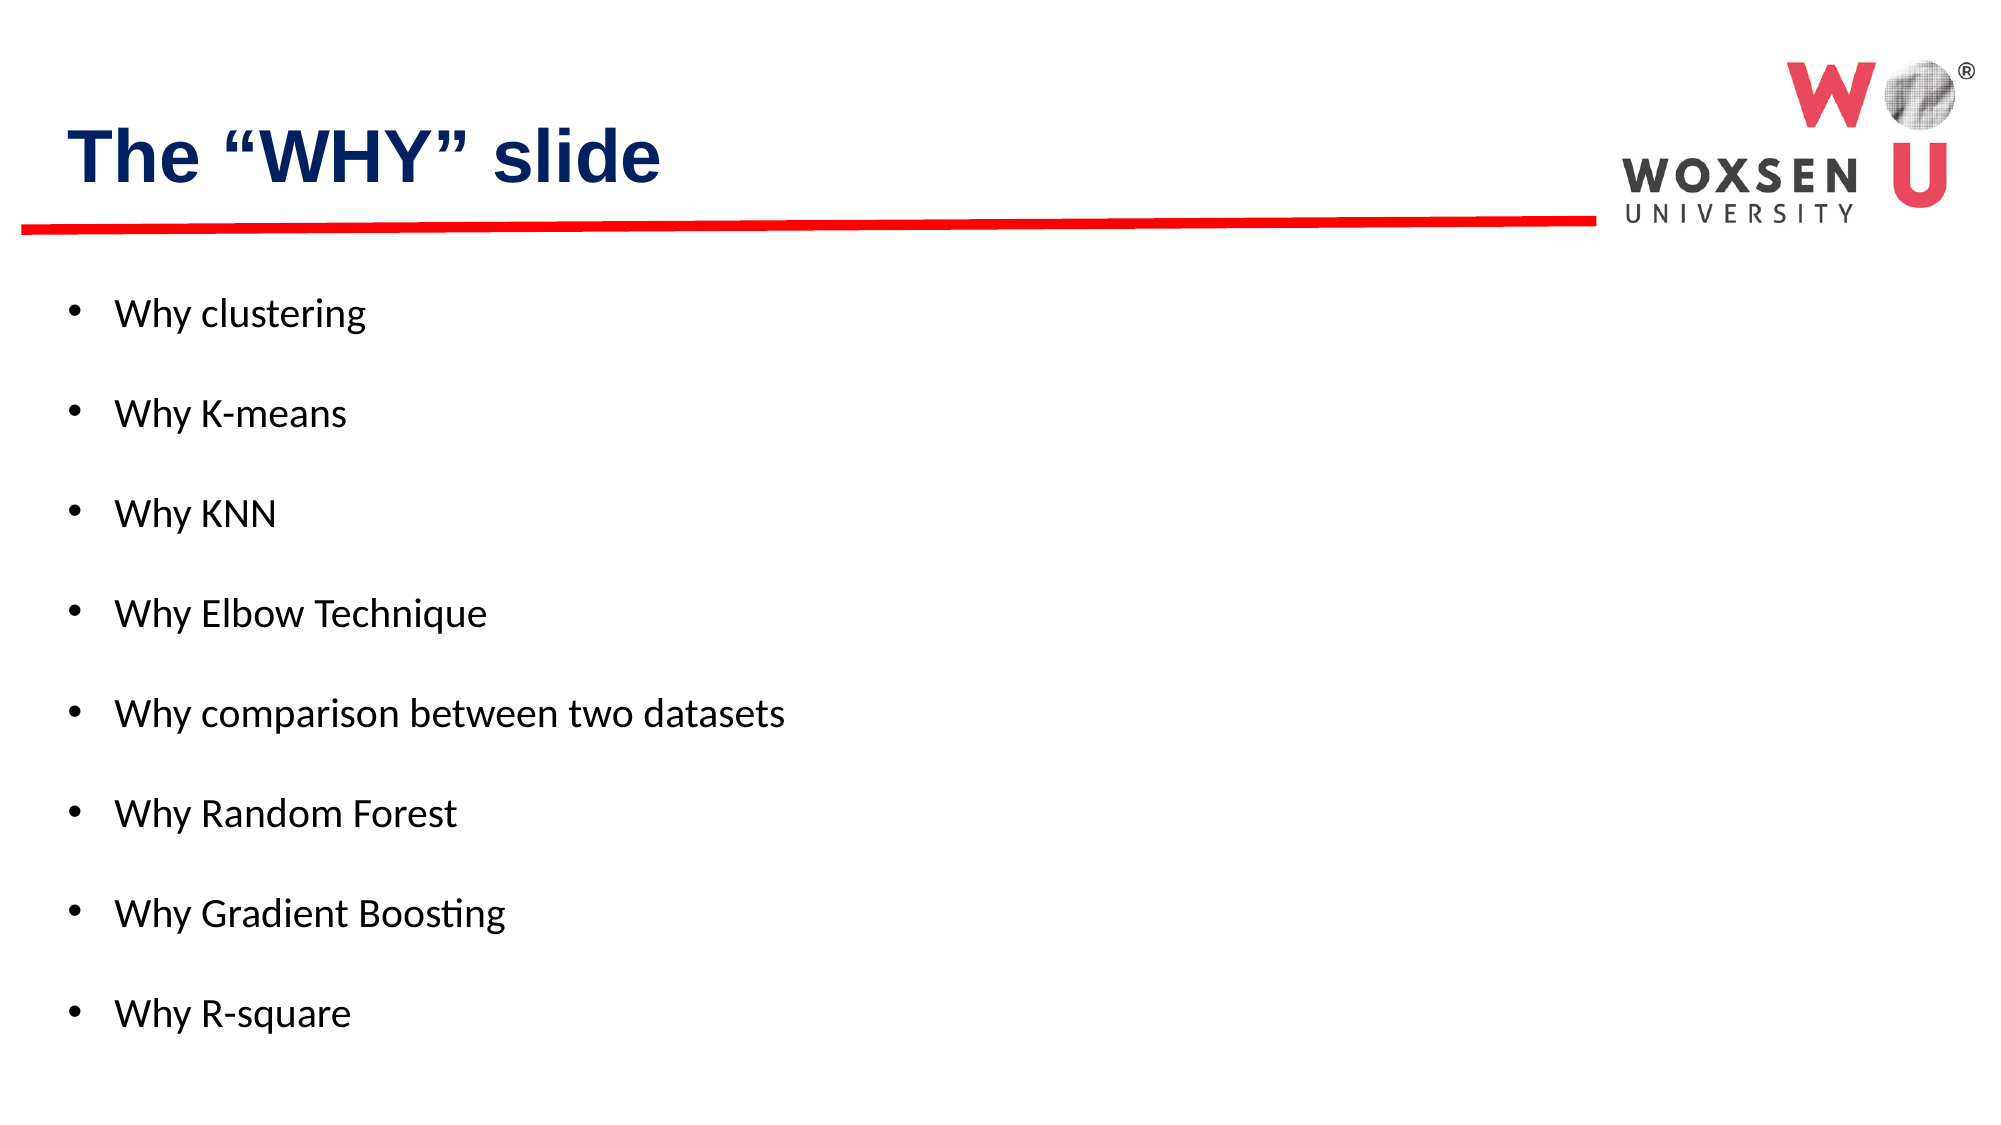

The “WHY” slide
Why clustering

Why K-means

Why KNN

Why Elbow Technique

Why comparison between two datasets

Why Random Forest

Why Gradient Boosting

Why R-square